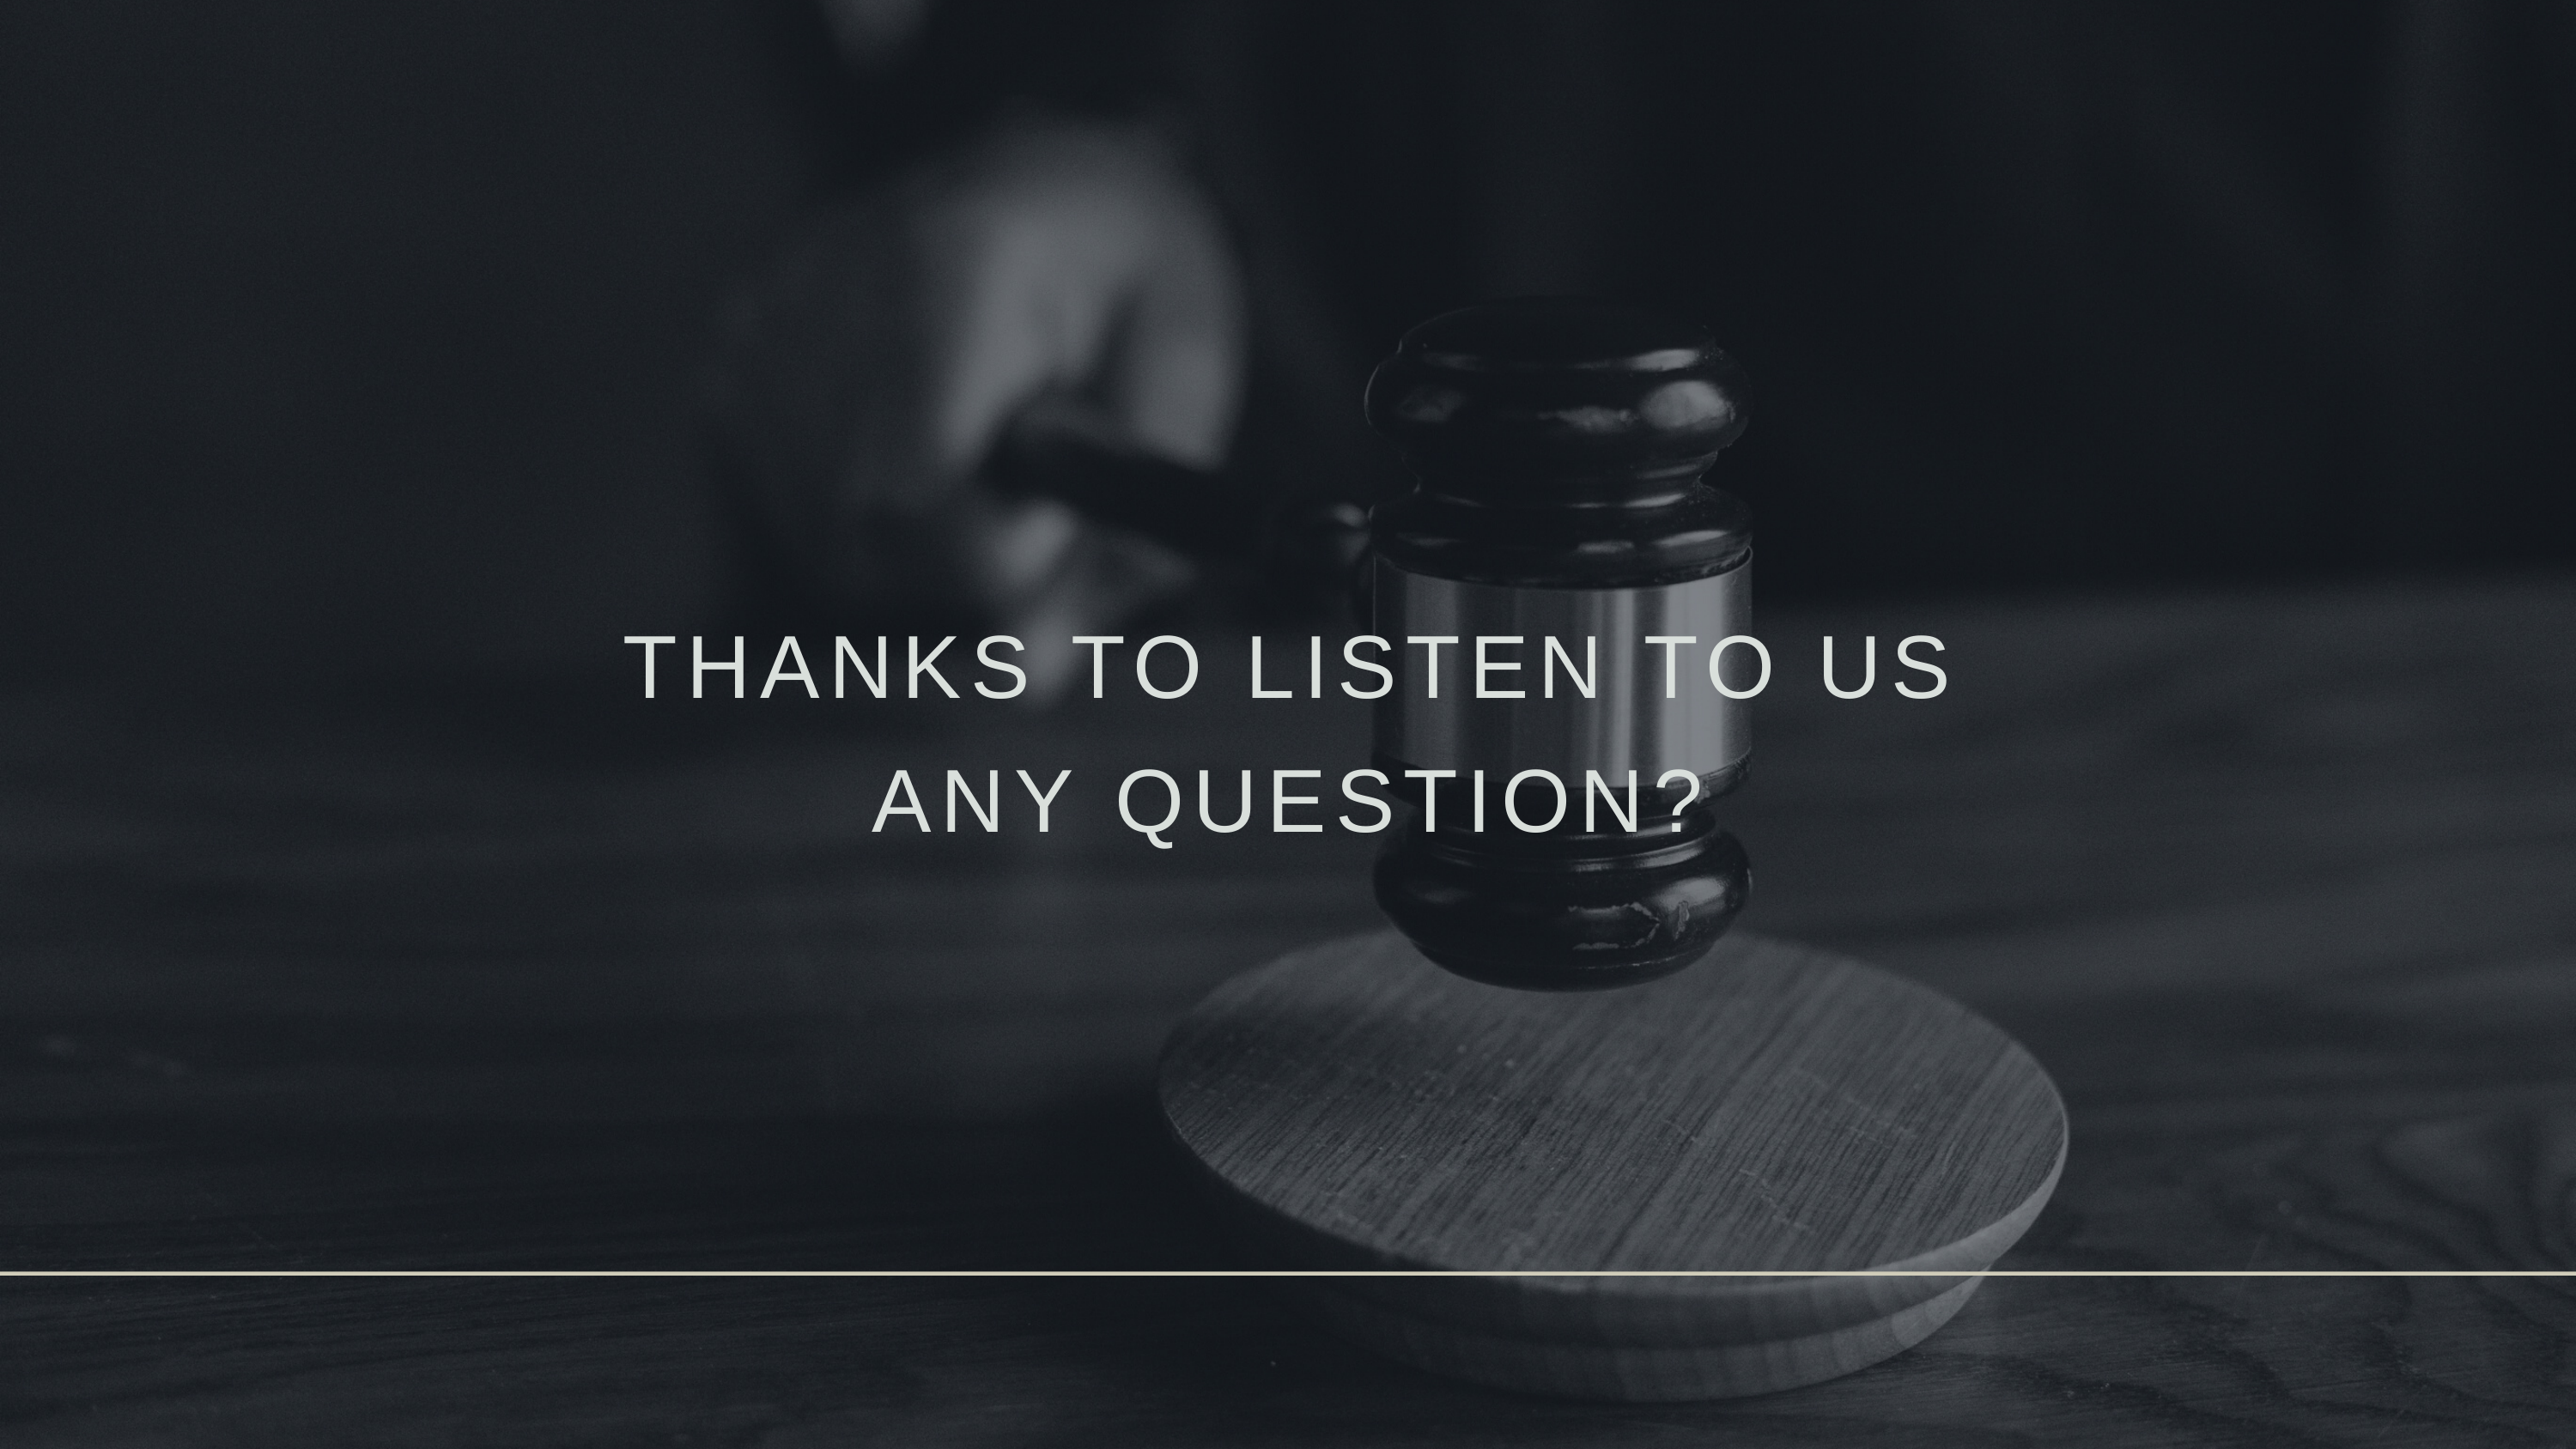

THANKS TO LISTEN TO US
ANY QUESTION?